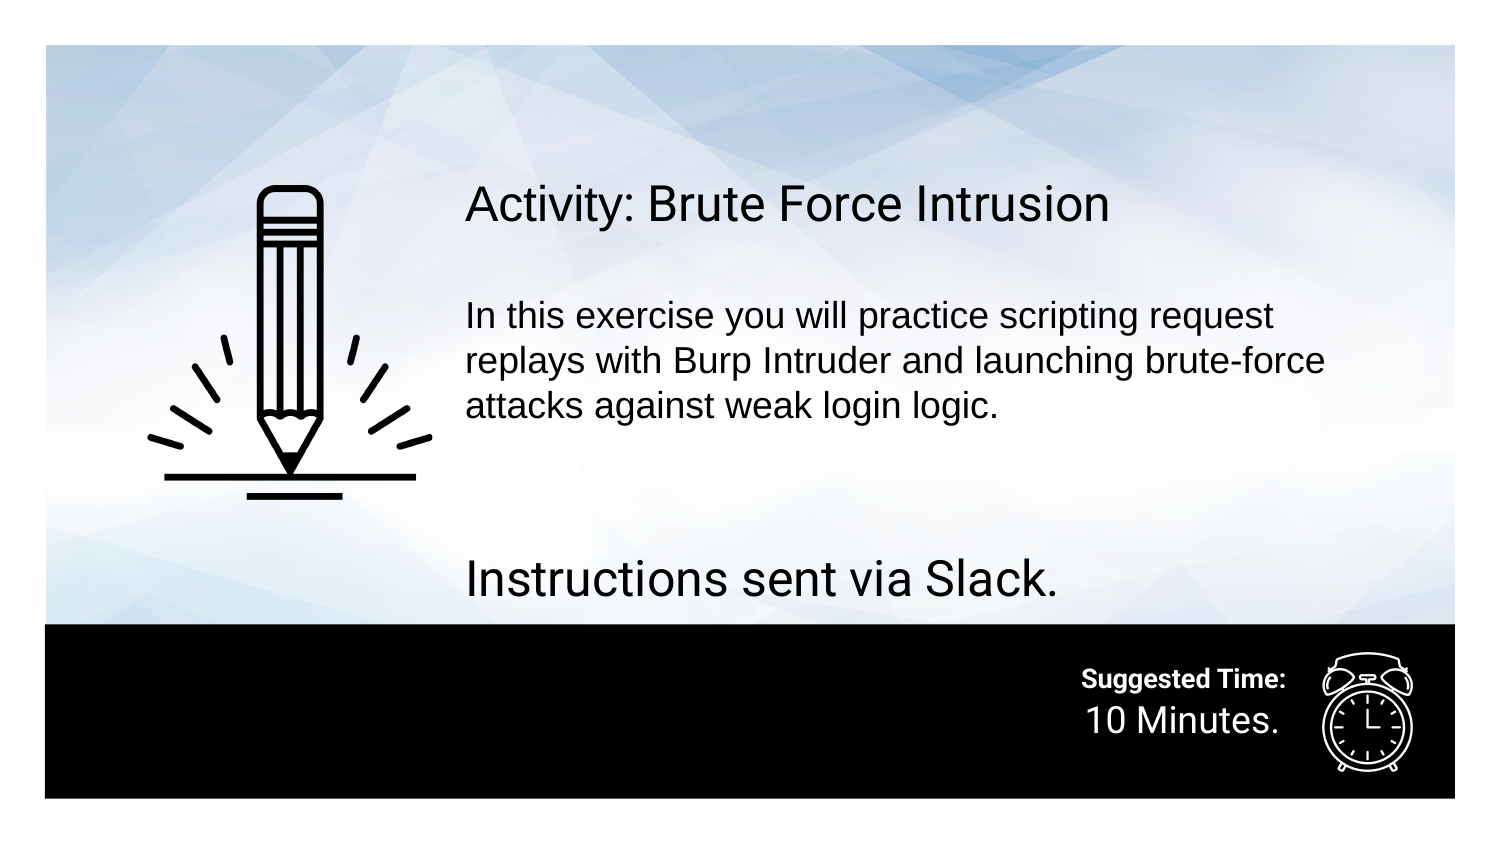

Activity: Brute Force Intrusion

In this exercise you will practice scripting request replays with Burp Intruder and launching brute-force attacks against weak login logic.

Instructions sent via Slack.

# 10 Minutes.